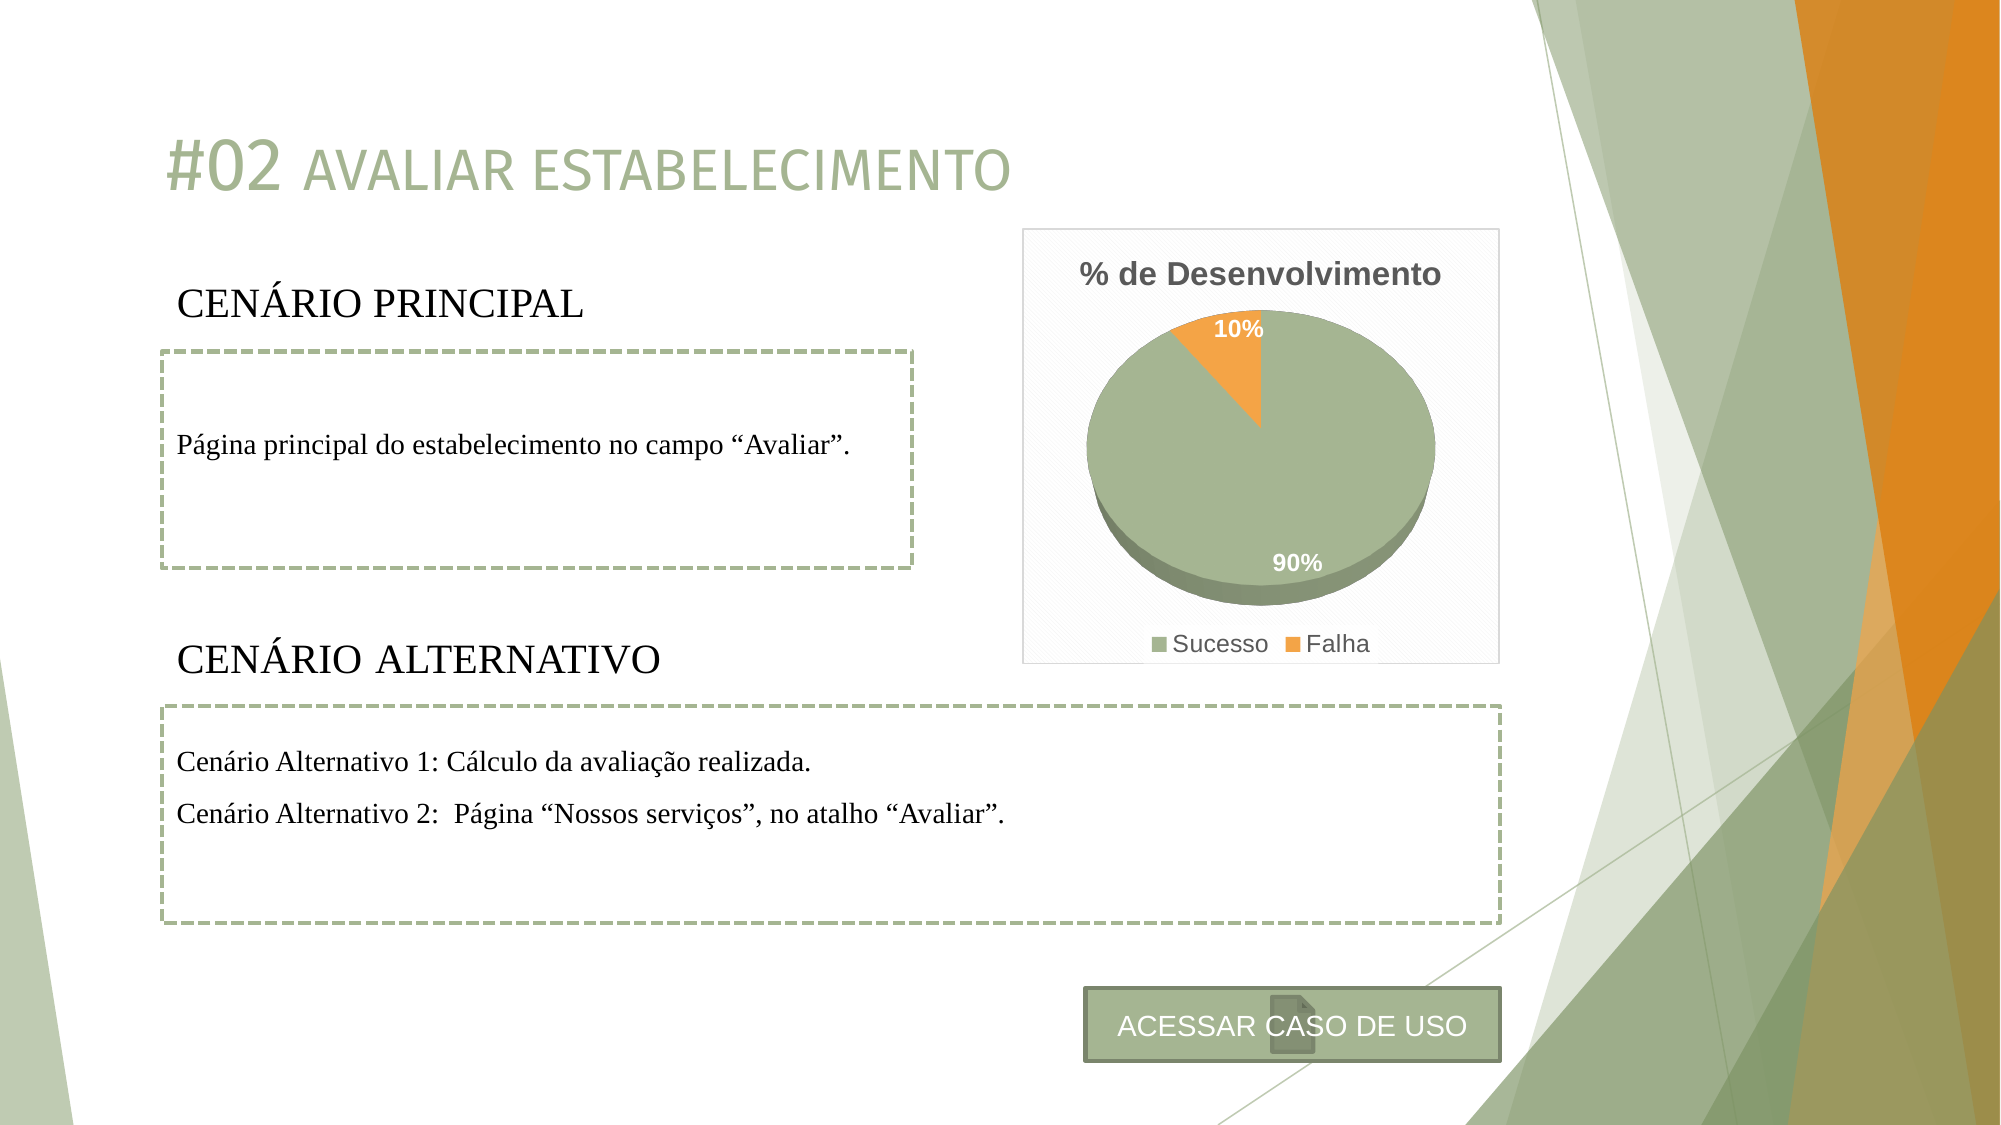

# #02 AVALIAR ESTABELECIMENTO

[unsupported chart]

CENÁRIO PRINCIPAL
Página principal do estabelecimento no campo “Avaliar”.

CENÁRIO ALTERNATIVO

Cenário Alternativo 1: Cálculo da avaliação realizada.
Cenário Alternativo 2:  Página “Nossos serviços”, no atalho “Avaliar”.

ACESSAR CASO DE USO